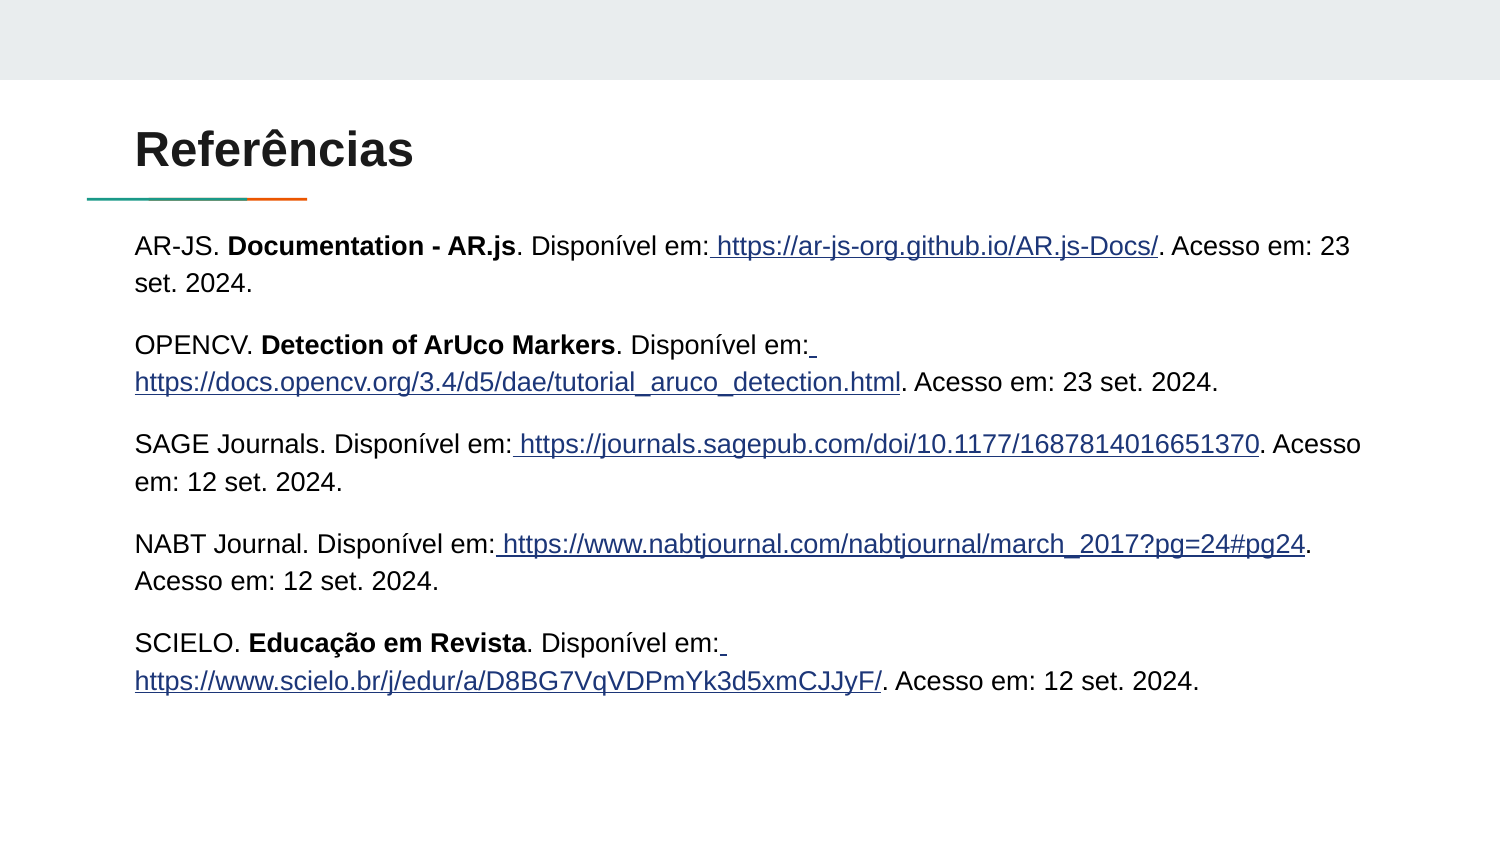

# Referências
AR-JS. Documentation - AR.js. Disponível em: https://ar-js-org.github.io/AR.js-Docs/. Acesso em: 23 set. 2024.
OPENCV. Detection of ArUco Markers. Disponível em: https://docs.opencv.org/3.4/d5/dae/tutorial_aruco_detection.html. Acesso em: 23 set. 2024.
SAGE Journals. Disponível em: https://journals.sagepub.com/doi/10.1177/1687814016651370. Acesso em: 12 set. 2024.
NABT Journal. Disponível em: https://www.nabtjournal.com/nabtjournal/march_2017?pg=24#pg24. Acesso em: 12 set. 2024.
SCIELO. Educação em Revista. Disponível em: https://www.scielo.br/j/edur/a/D8BG7VqVDPmYk3d5xmCJJyF/. Acesso em: 12 set. 2024.